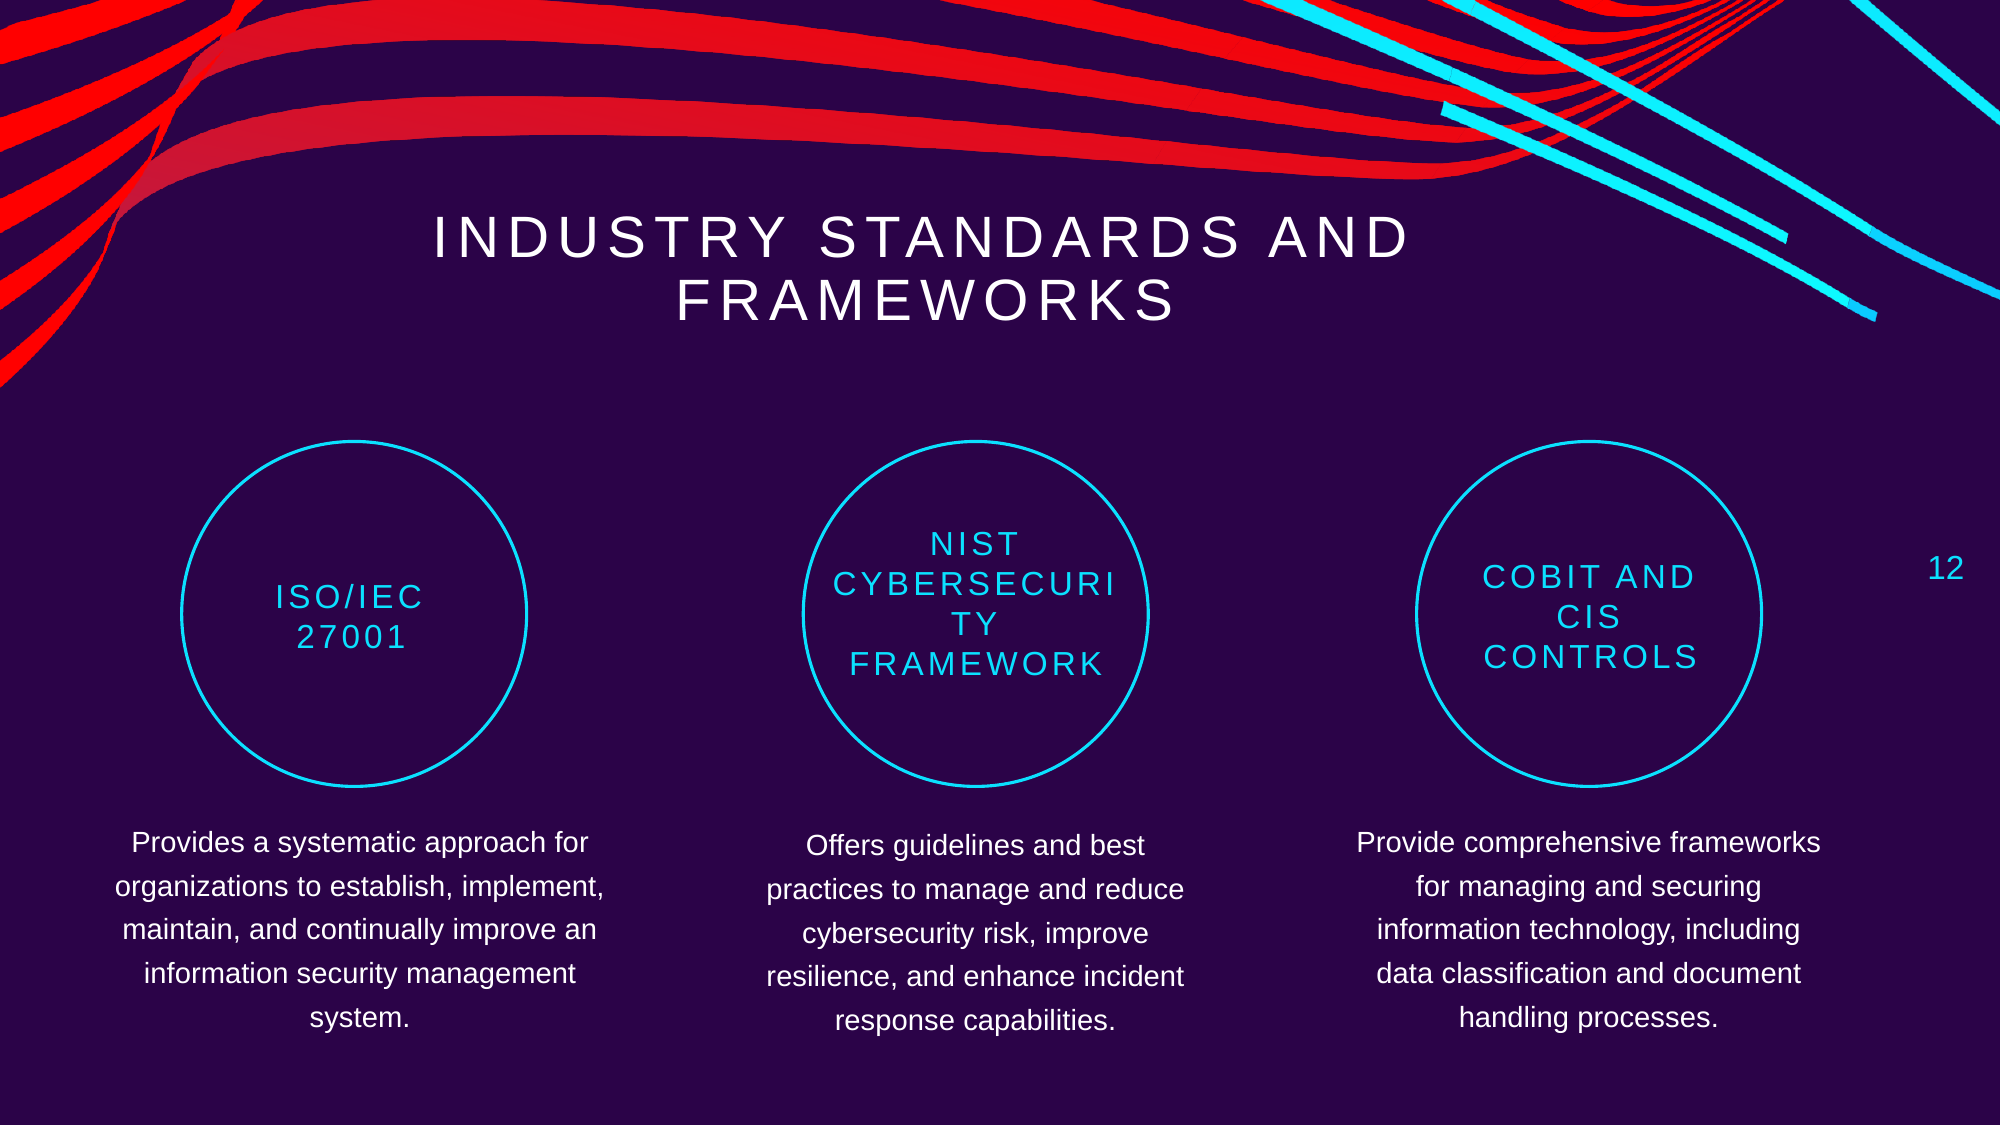

# Industry Standards and Frameworks

NIST Cybersecurity Framework
12
COBIT and CIS Controls
ISO/IEC 27001
Provides a systematic approach for organizations to establish, implement, maintain, and continually improve an information security management system.
Provide comprehensive frameworks for managing and securing information technology, including data classification and document handling processes.
Offers guidelines and best practices to manage and reduce cybersecurity risk, improve resilience, and enhance incident response capabilities.